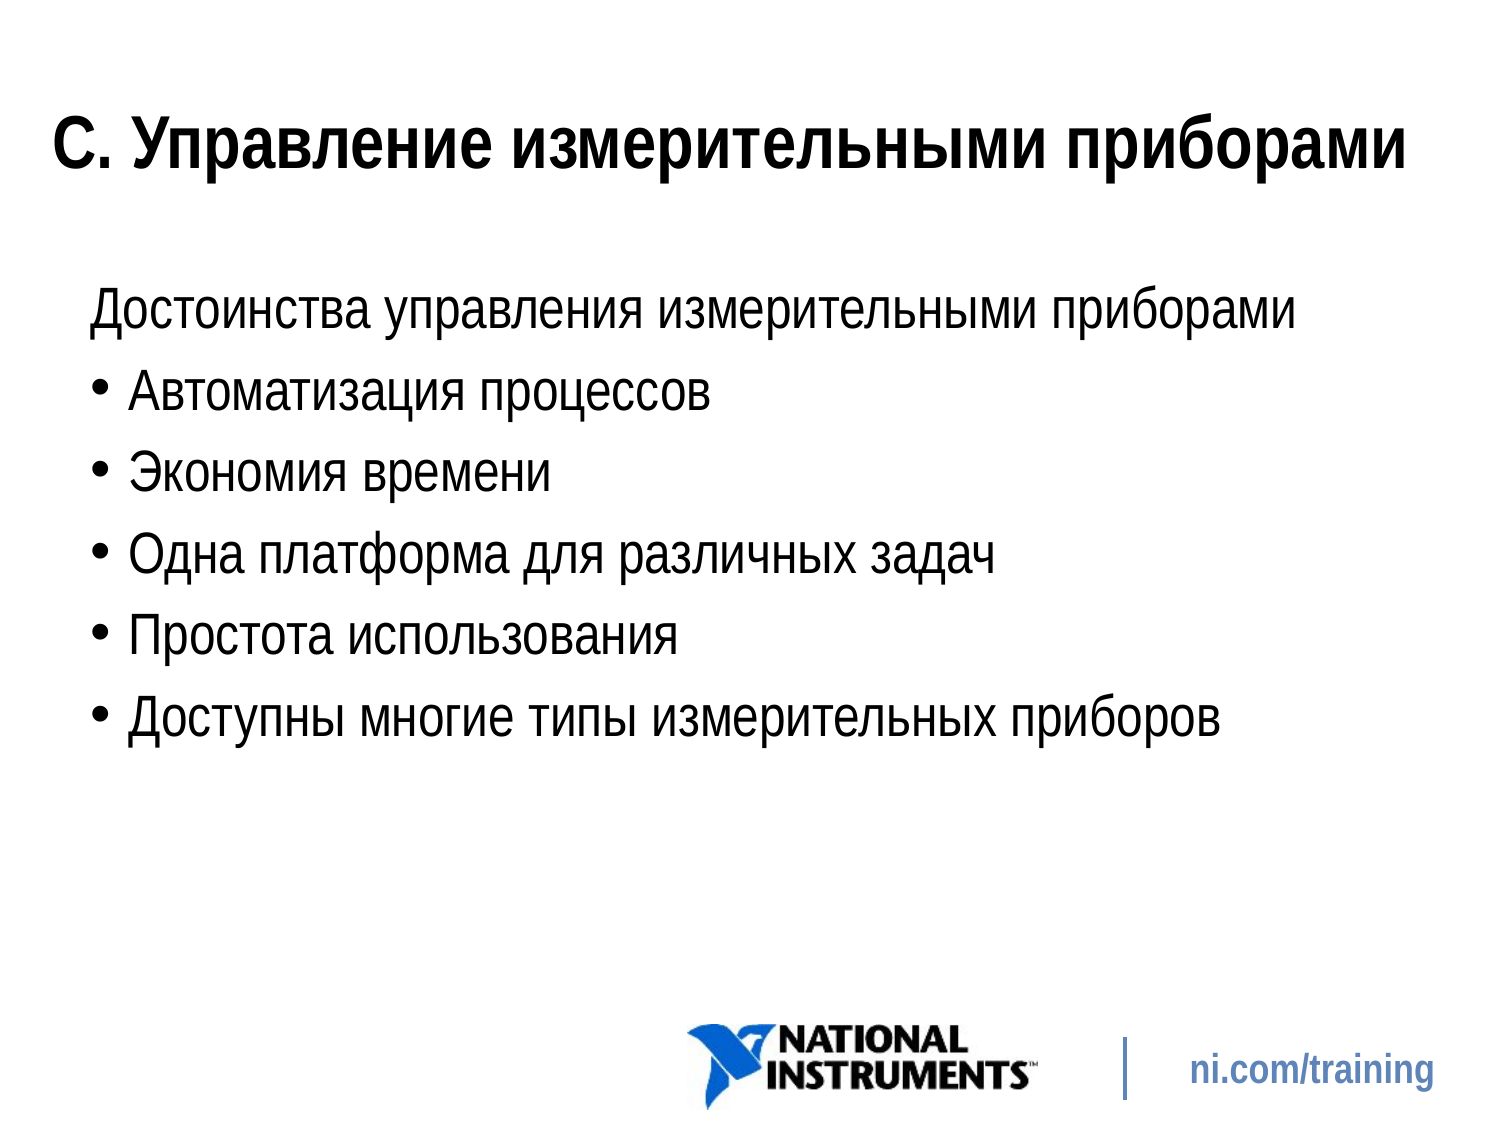

# C. Управление измерительными приборами
Достоинства управления измерительными приборами
Автоматизация процессов
Экономия времени
Одна платформа для различных задач
Простота использования
Доступны многие типы измерительных приборов